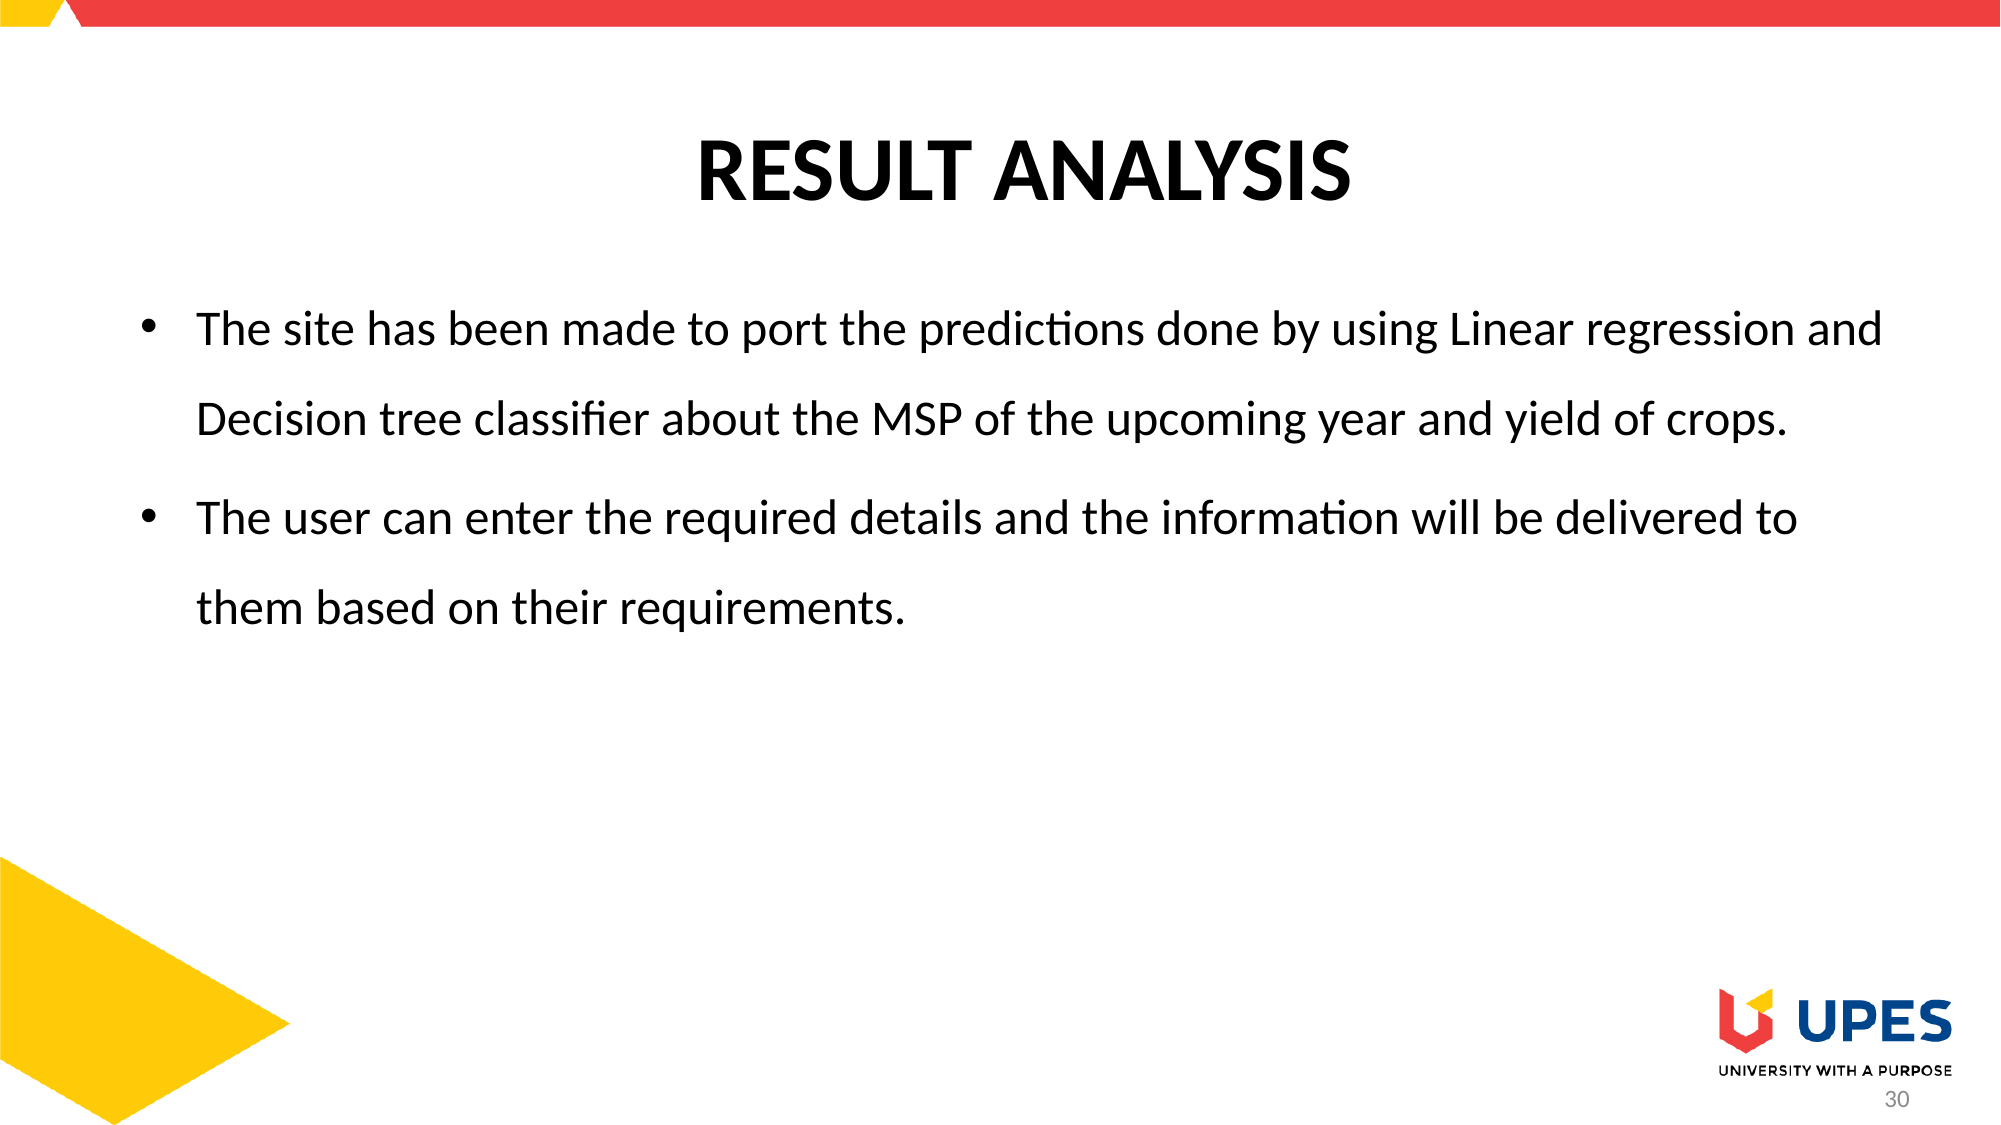

# RESULT ANALYSIS
The site has been made to port the predictions done by using Linear regression and  Decision tree classifier about the MSP of the upcoming year and yield of crops.
The user can enter the required details and the information will be delivered to them based on their requirements.